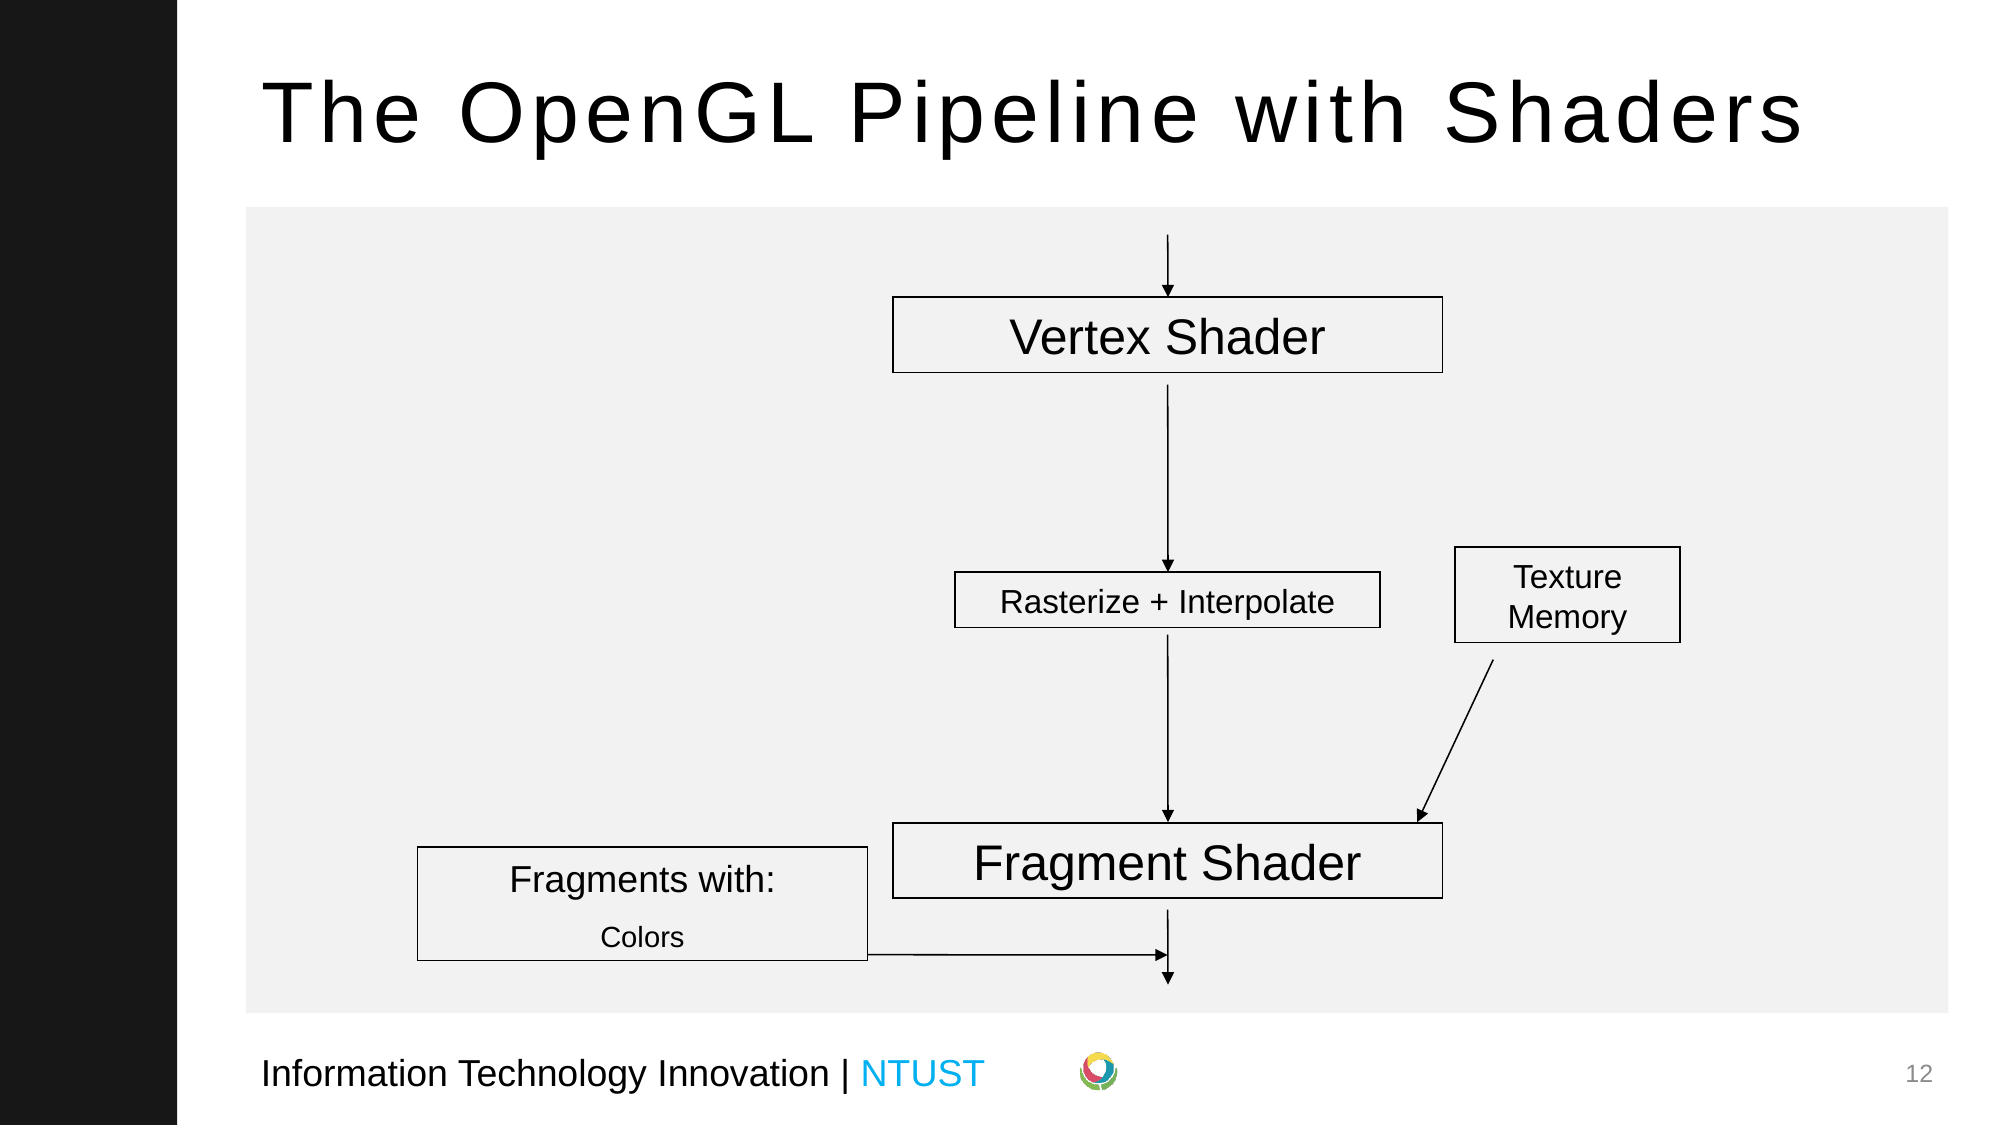

# The OpenGL Pipeline with Shaders

Vertex Shader

Texture Memory
Rasterize + Interpolate

Fragment Shader
Fragments with:
Colors